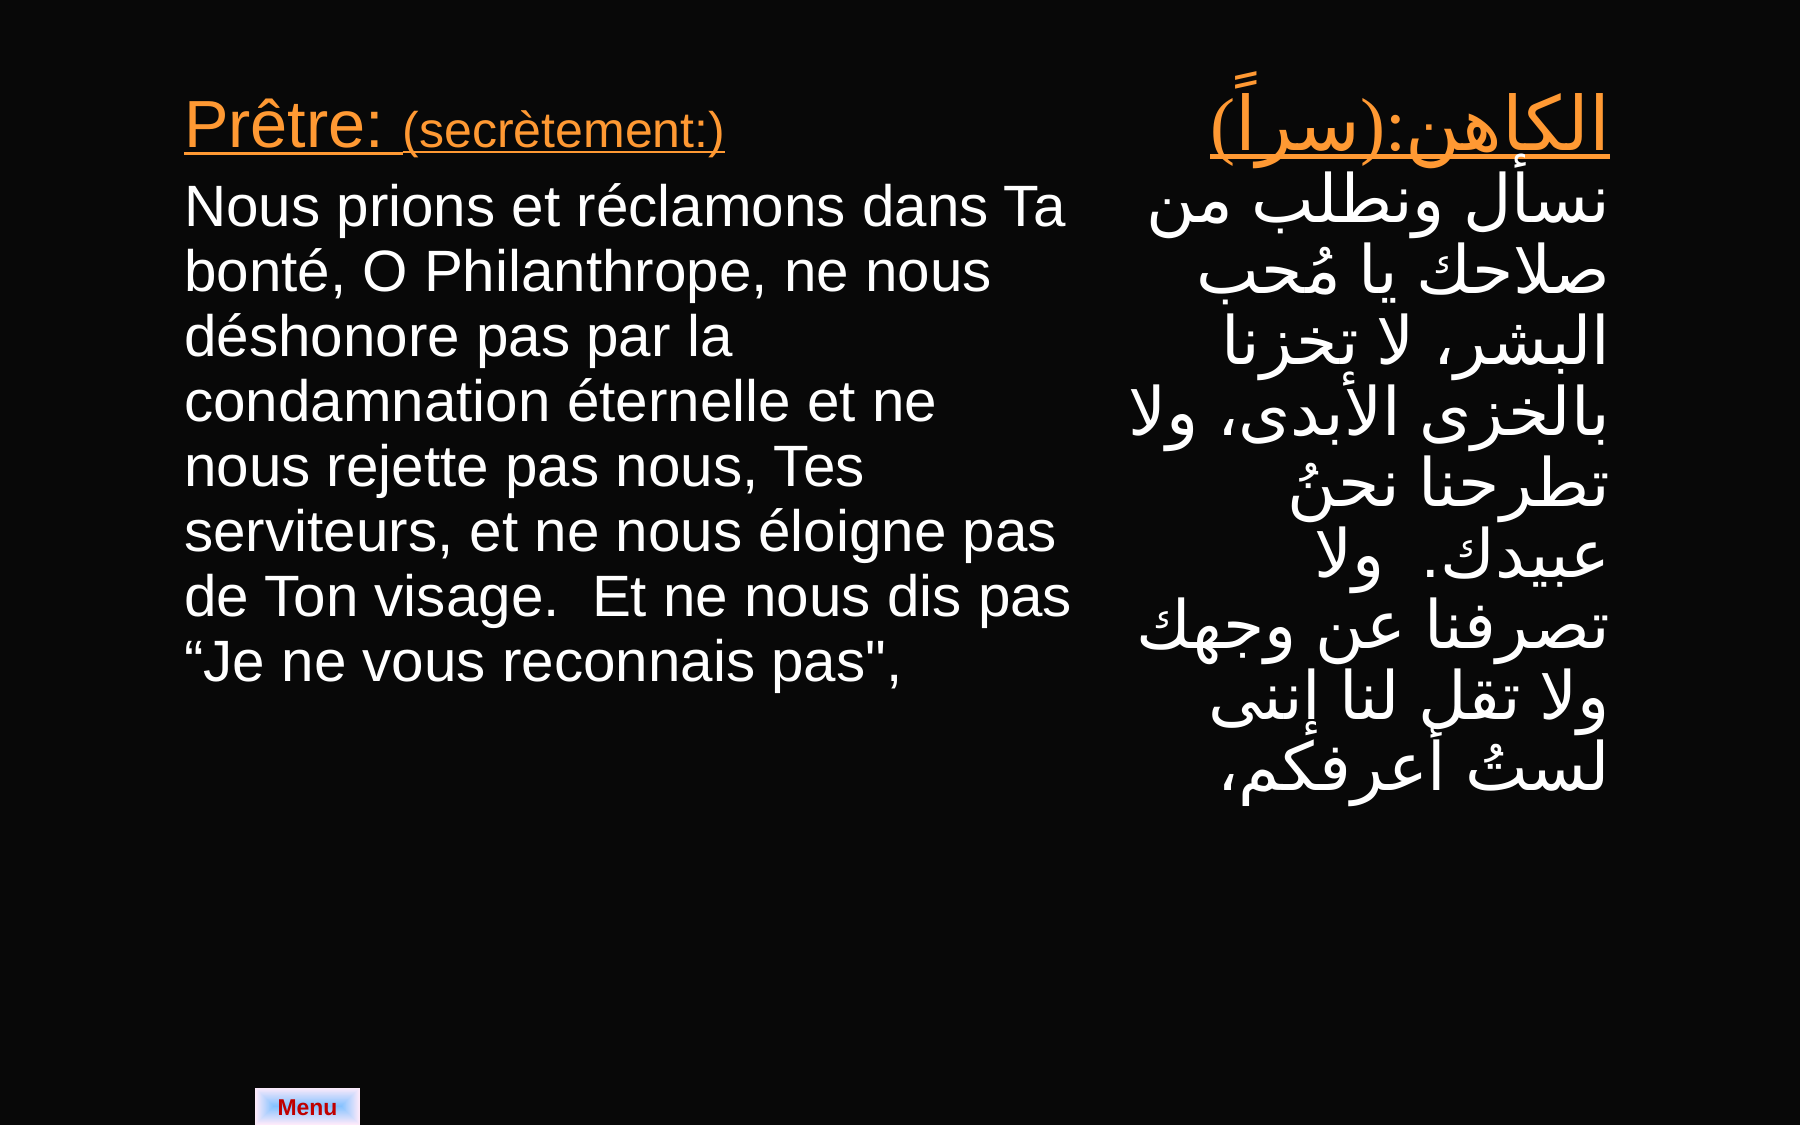

| Prêtre: (secrètement:) Nous prions et réclamons dans Ta bonté, O Philanthrope, ne nous déshonore pas par la condamnation éternelle et ne nous rejette pas nous, Tes serviteurs, et ne nous éloigne pas de Ton visage. Et ne nous dis pas “Je ne vous reconnais pas", | الكاهن:(سراً) نسأل ونطلب من صلاحك يا مُحب البشر، لا تخزنا بالخزى الأبدى، ولا تطرحنا نحنُ عبيدك. ولا تصرفنا عن وجهك ولا تقل لنا إننى لستُ أعرفكم، |
| --- | --- |

Menu